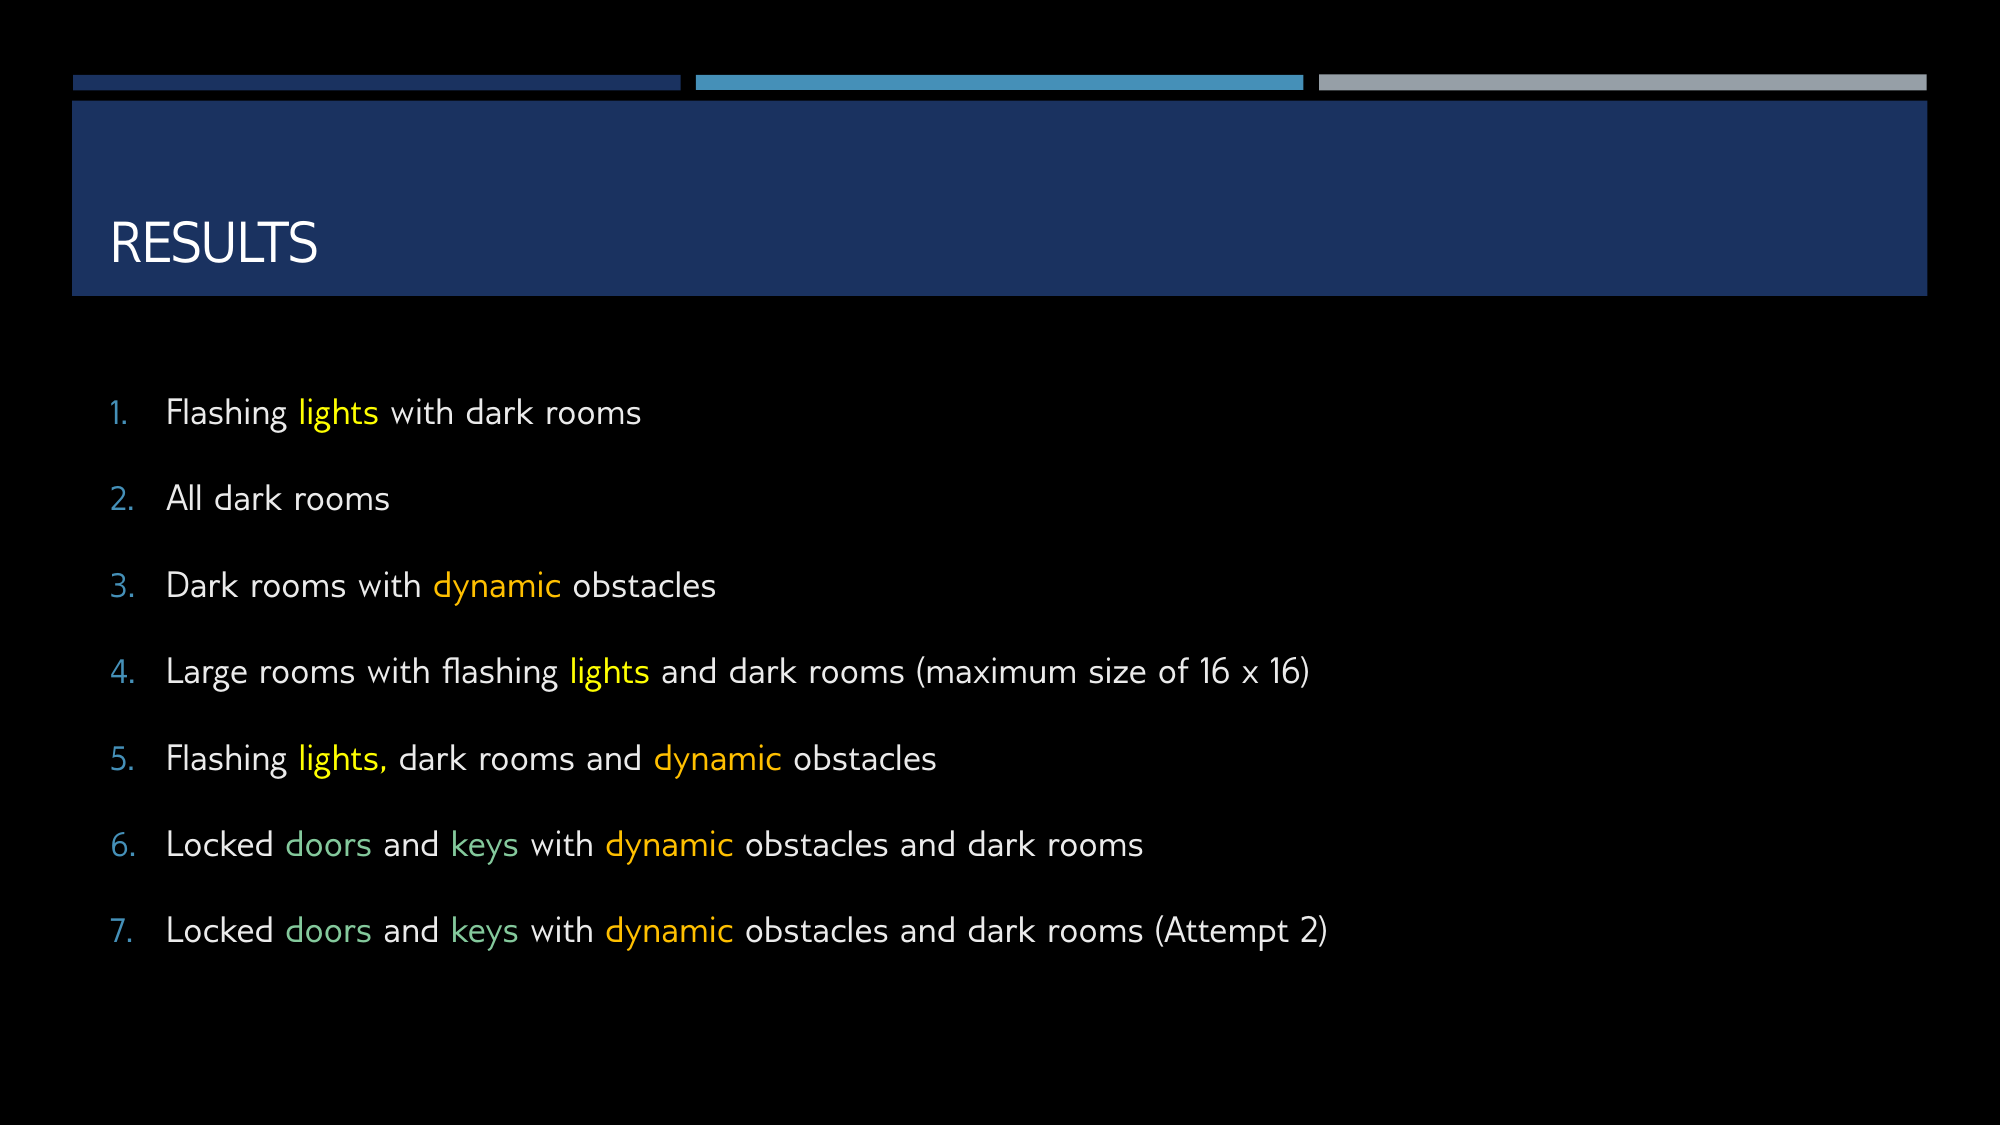

# Results
Flashing lights with dark rooms
All dark rooms
Dark rooms with dynamic obstacles
Large rooms with flashing lights and dark rooms (maximum size of 16 x 16)
Flashing lights, dark rooms and dynamic obstacles
Locked doors and keys with dynamic obstacles and dark rooms
Locked doors and keys with dynamic obstacles and dark rooms (Attempt 2)